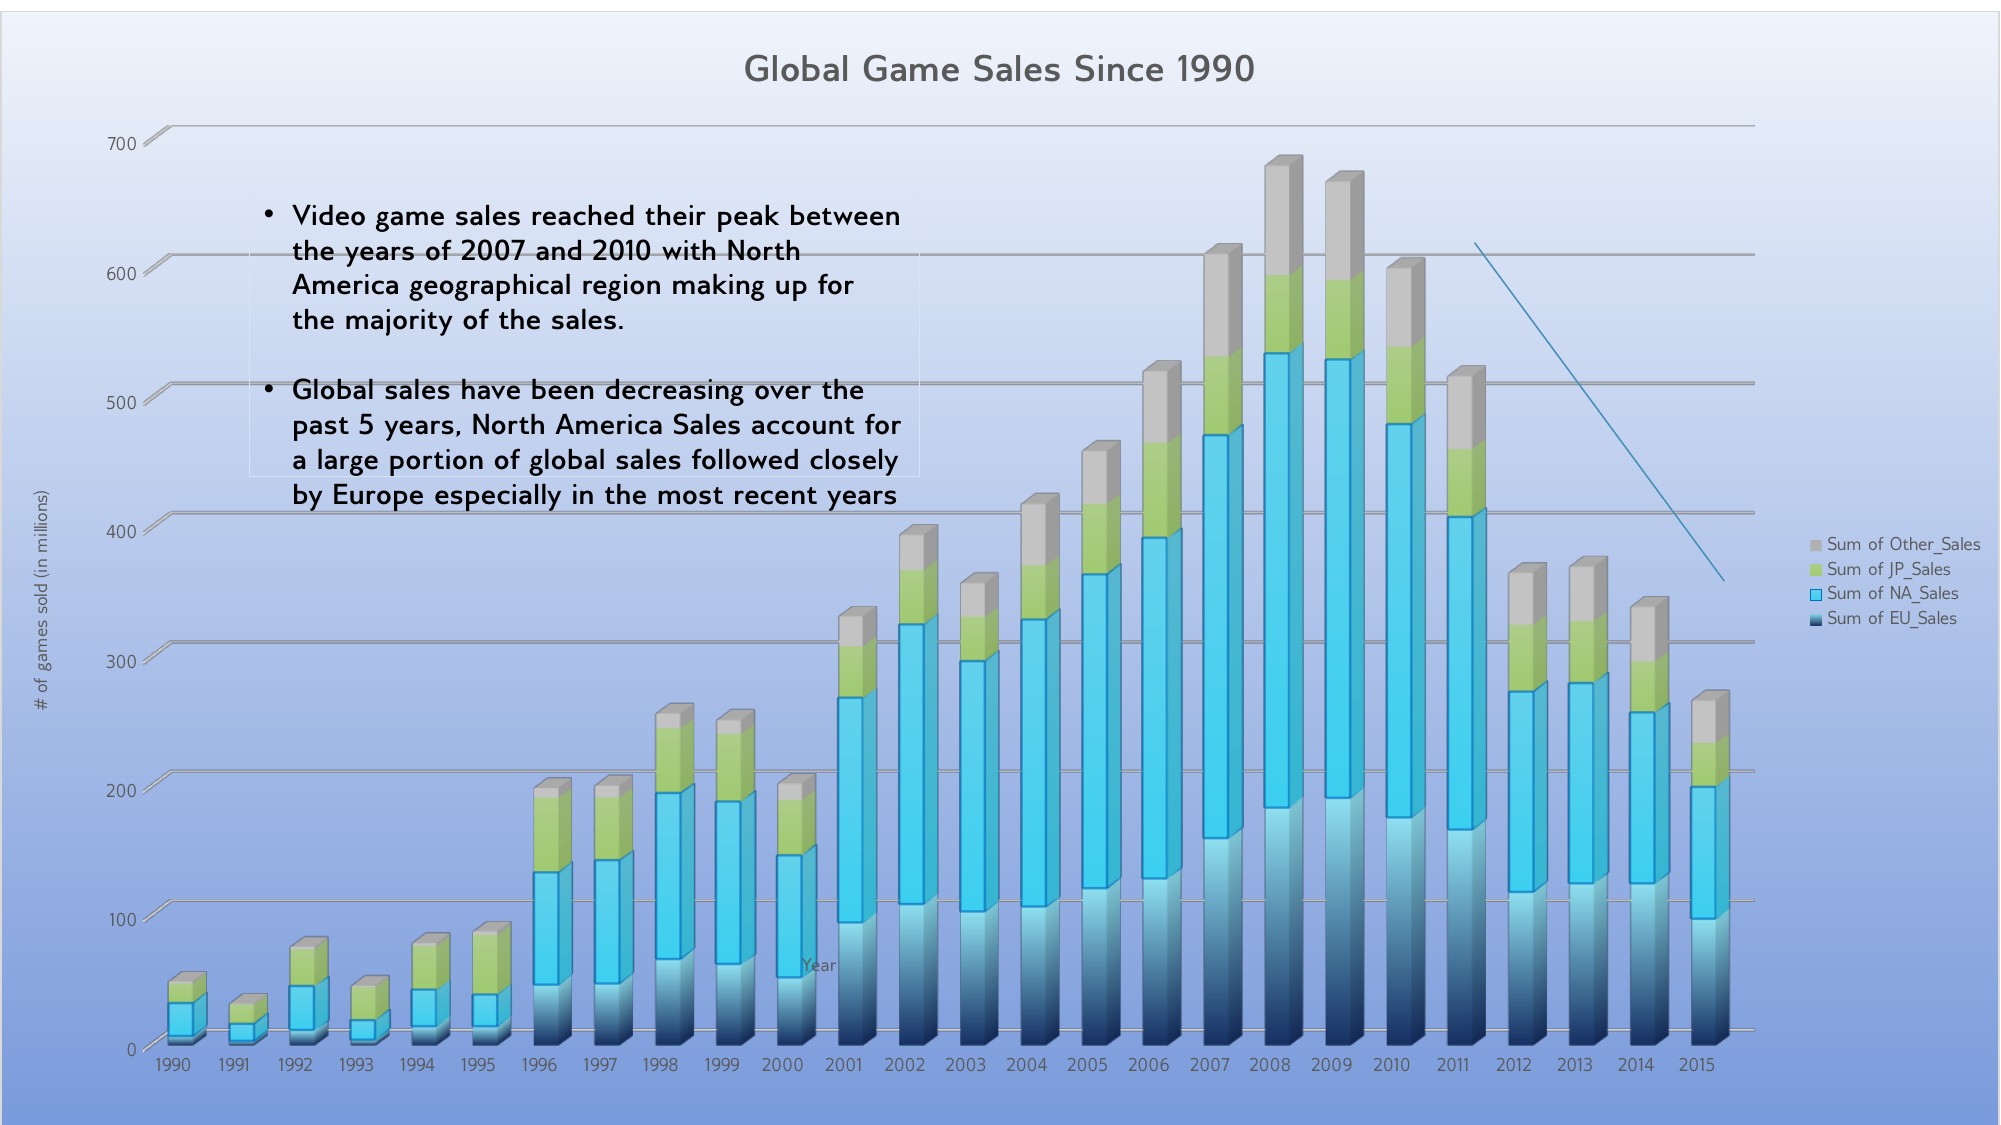

[unsupported chart]

#
Video game sales reached their peak between the years of 2007 and 2010 with North America geographical region making up for the majority of the sales.

Global sales have been decreasing over the past 5 years, North America Sales account for a large portion of global sales followed closely by Europe especially in the most recent years